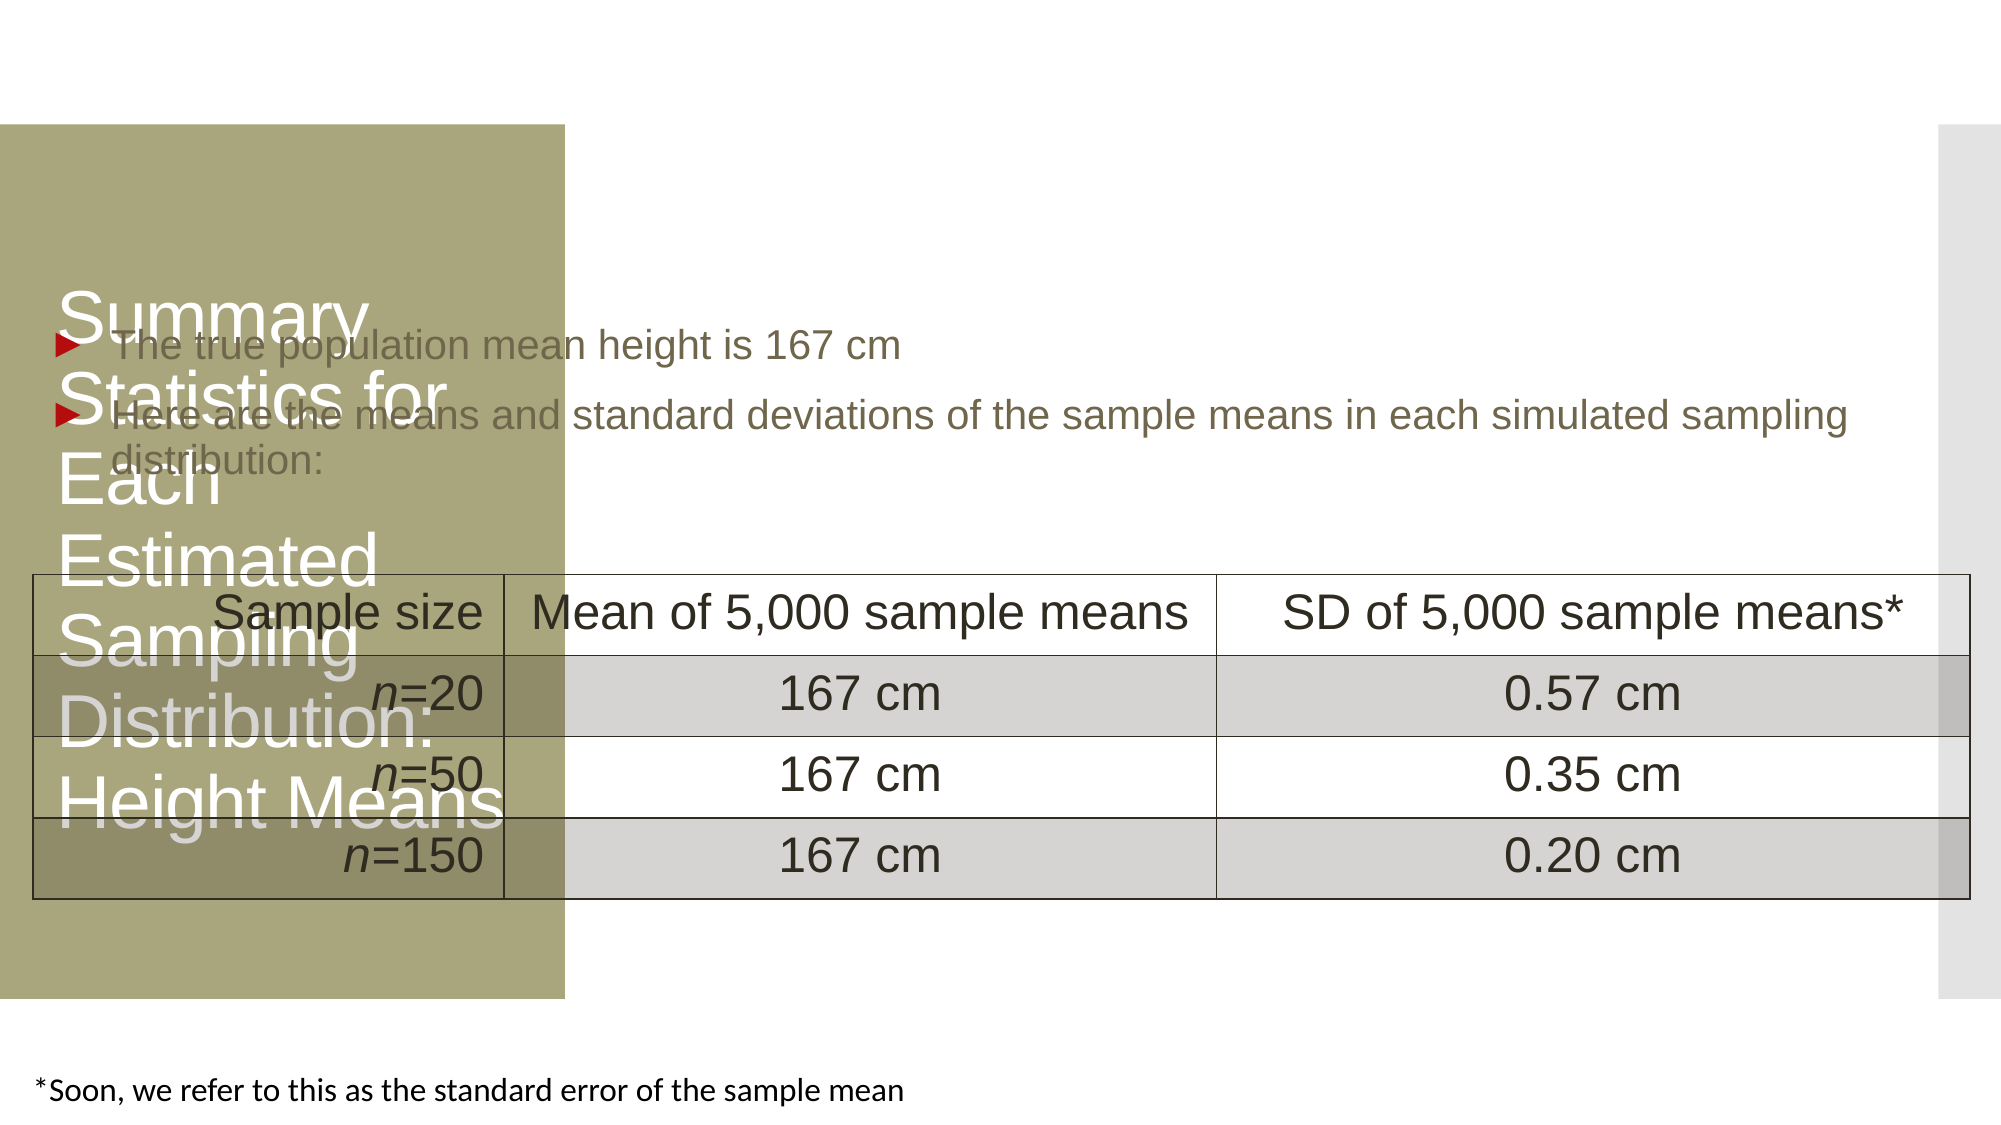

# Summary Statistics for Each Estimated Sampling Distribution: Height Means
The true population mean height is 167 cm
Here are the means and standard deviations of the sample means in each simulated sampling distribution:
| Sample size | Mean of 5,000 sample means | SD of 5,000 sample means\* |
| --- | --- | --- |
| n=20 | 167 cm | 0.57 cm |
| n=50 | 167 cm | 0.35 cm |
| n=150 | 167 cm | 0.20 cm |
*Soon, we refer to this as the standard error of the sample mean